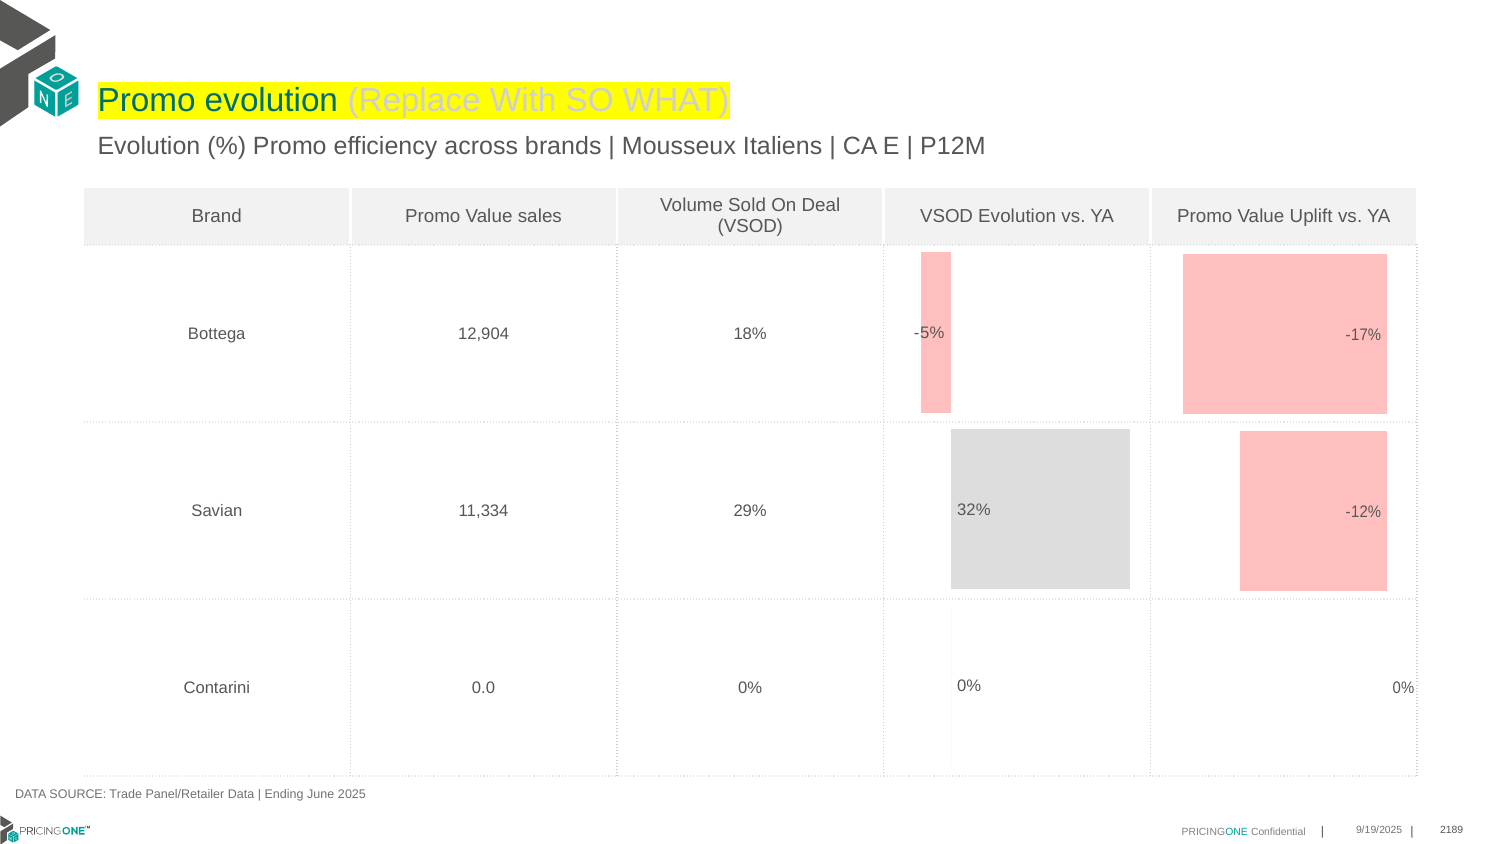

# Promo evolution (Replace With SO WHAT)
Evolution (%) Promo efficiency across brands | Mousseux Italiens | CA E | P12M
| Brand | Promo Value sales | Volume Sold On Deal (VSOD) | VSOD Evolution vs. YA | Promo Value Uplift vs. YA |
| --- | --- | --- | --- | --- |
| Bottega | 12,904 | 18% |  |  |
| Savian | 11,334 | 29% |  |  |
| Contarini | 0.0 | 0% |  |  |

### Chart

| Category | VSOD Evaluation vs YA |
|---|---|
| Bottega | -0.05300000000000005 |
| Savian | 0.31800000000000006 |
| Contarini | 0.0 |

### Chart

| Category | Promo Value Uplift vs YA |
|---|---|
| Bottega | -0.17234097685255245 |
| Savian | -0.12487443342867255 |
| Contarini | 0.0 |
DATA SOURCE: Trade Panel/Retailer Data | Ending June 2025

9/19/2025
2189